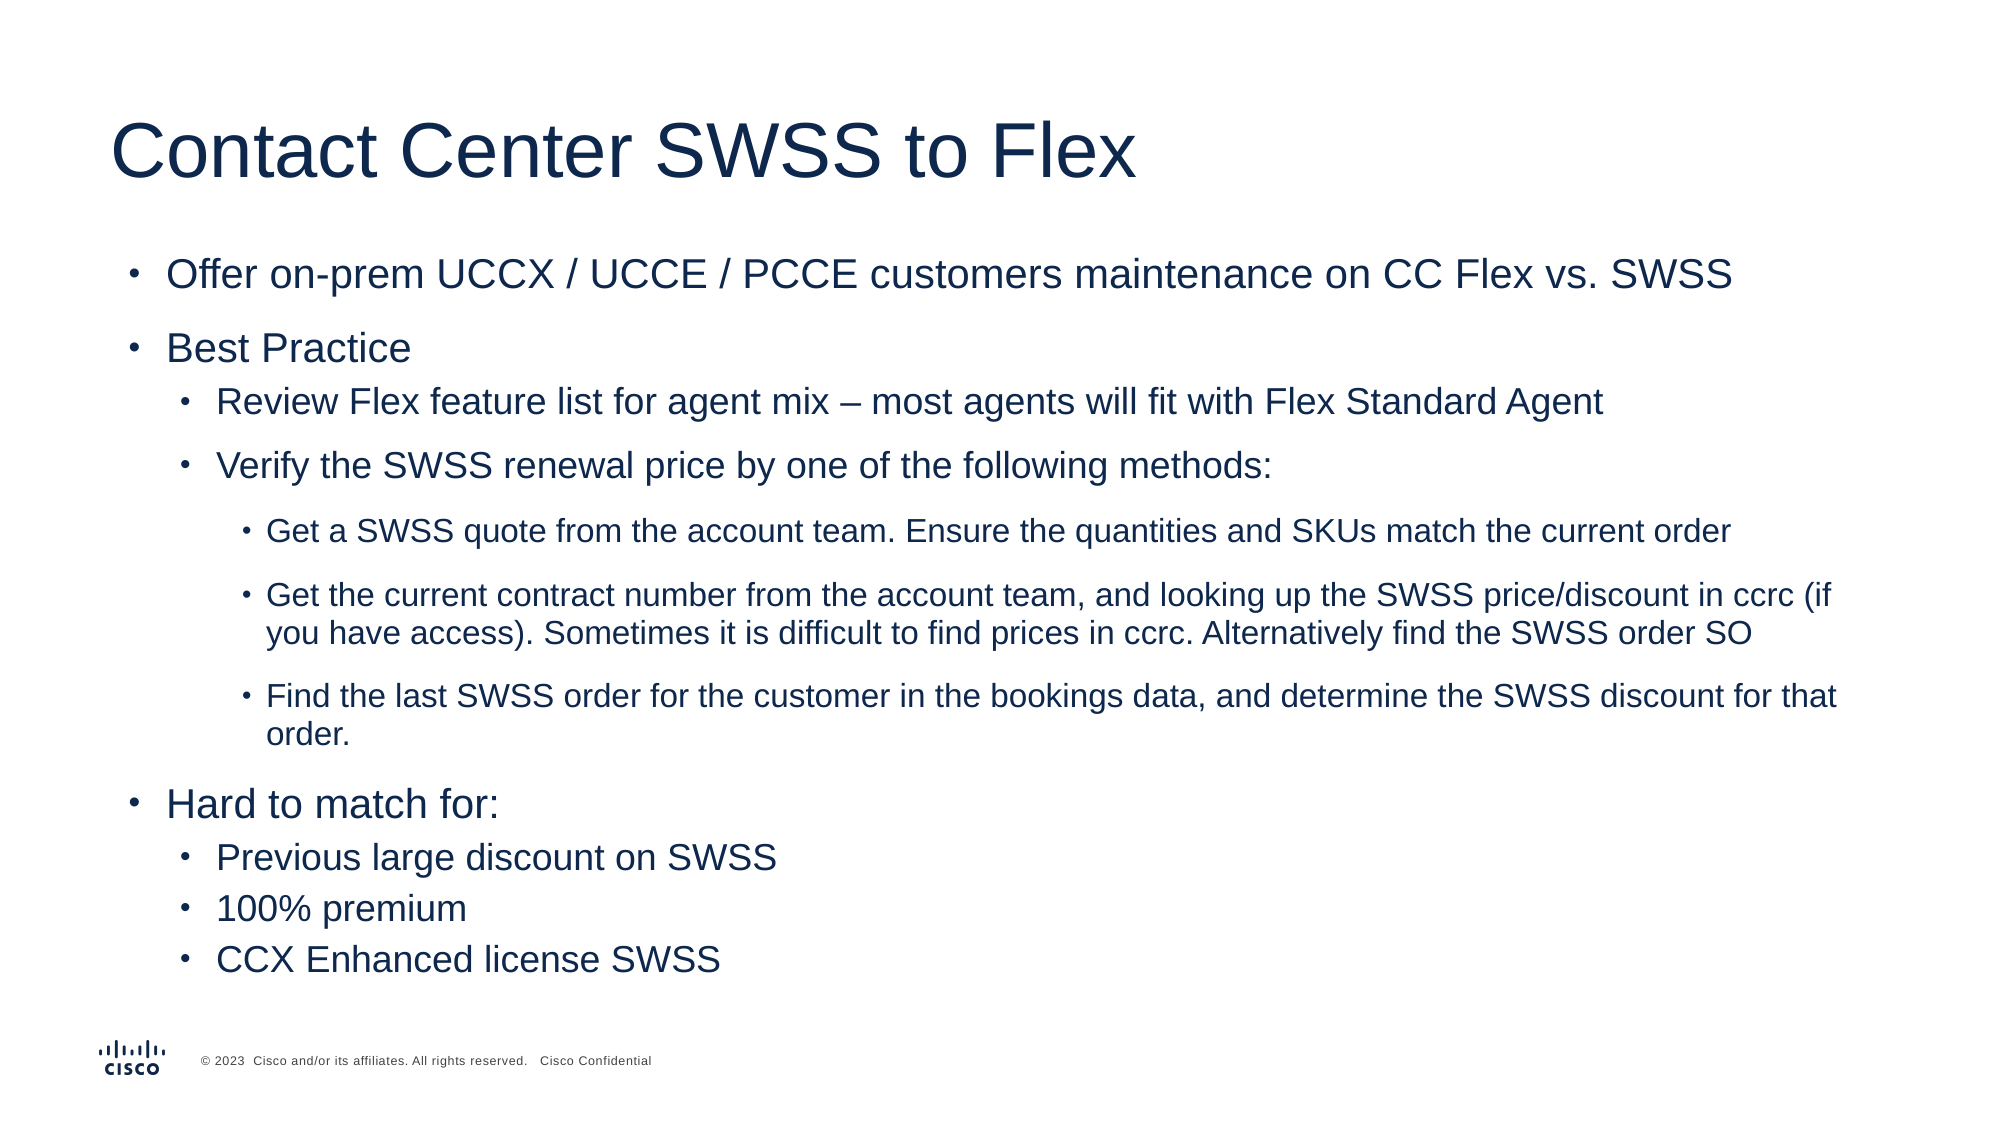

# Contact Center SWSS to Flex
Offer on-prem UCCX / UCCE / PCCE customers maintenance on CC Flex vs. SWSS
Best Practice
Review Flex feature list for agent mix – most agents will fit with Flex Standard Agent
Verify the SWSS renewal price by one of the following methods:
Get a SWSS quote from the account team. Ensure the quantities and SKUs match the current order
Get the current contract number from the account team, and looking up the SWSS price/discount in ccrc (if you have access). Sometimes it is difficult to find prices in ccrc. Alternatively find the SWSS order SO
Find the last SWSS order for the customer in the bookings data, and determine the SWSS discount for that order.
Hard to match for:
Previous large discount on SWSS
100% premium
CCX Enhanced license SWSS